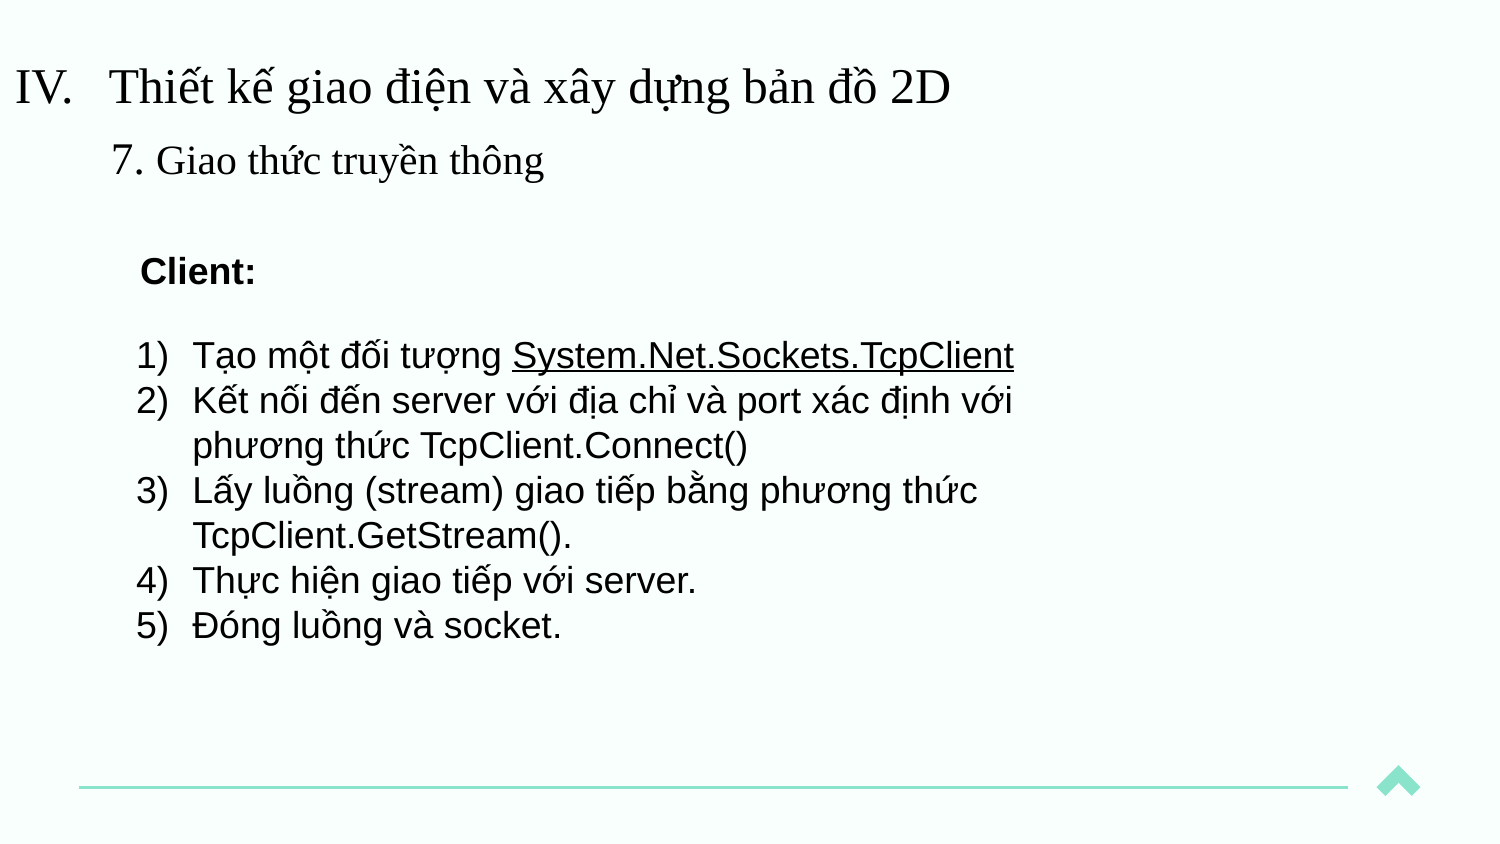

Thiết kế giao điện và xây dựng bản đồ 2D
7. Giao thức truyền thông
Client:
Tạo một đối tượng System.Net.Sockets.TcpClient
Kết nối đến server với địa chỉ và port xác định với phương thức TcpClient.Connect()
Lấy luồng (stream) giao tiếp bằng phương thức TcpClient.GetStream().
Thực hiện giao tiếp với server.
Đóng luồng và socket.